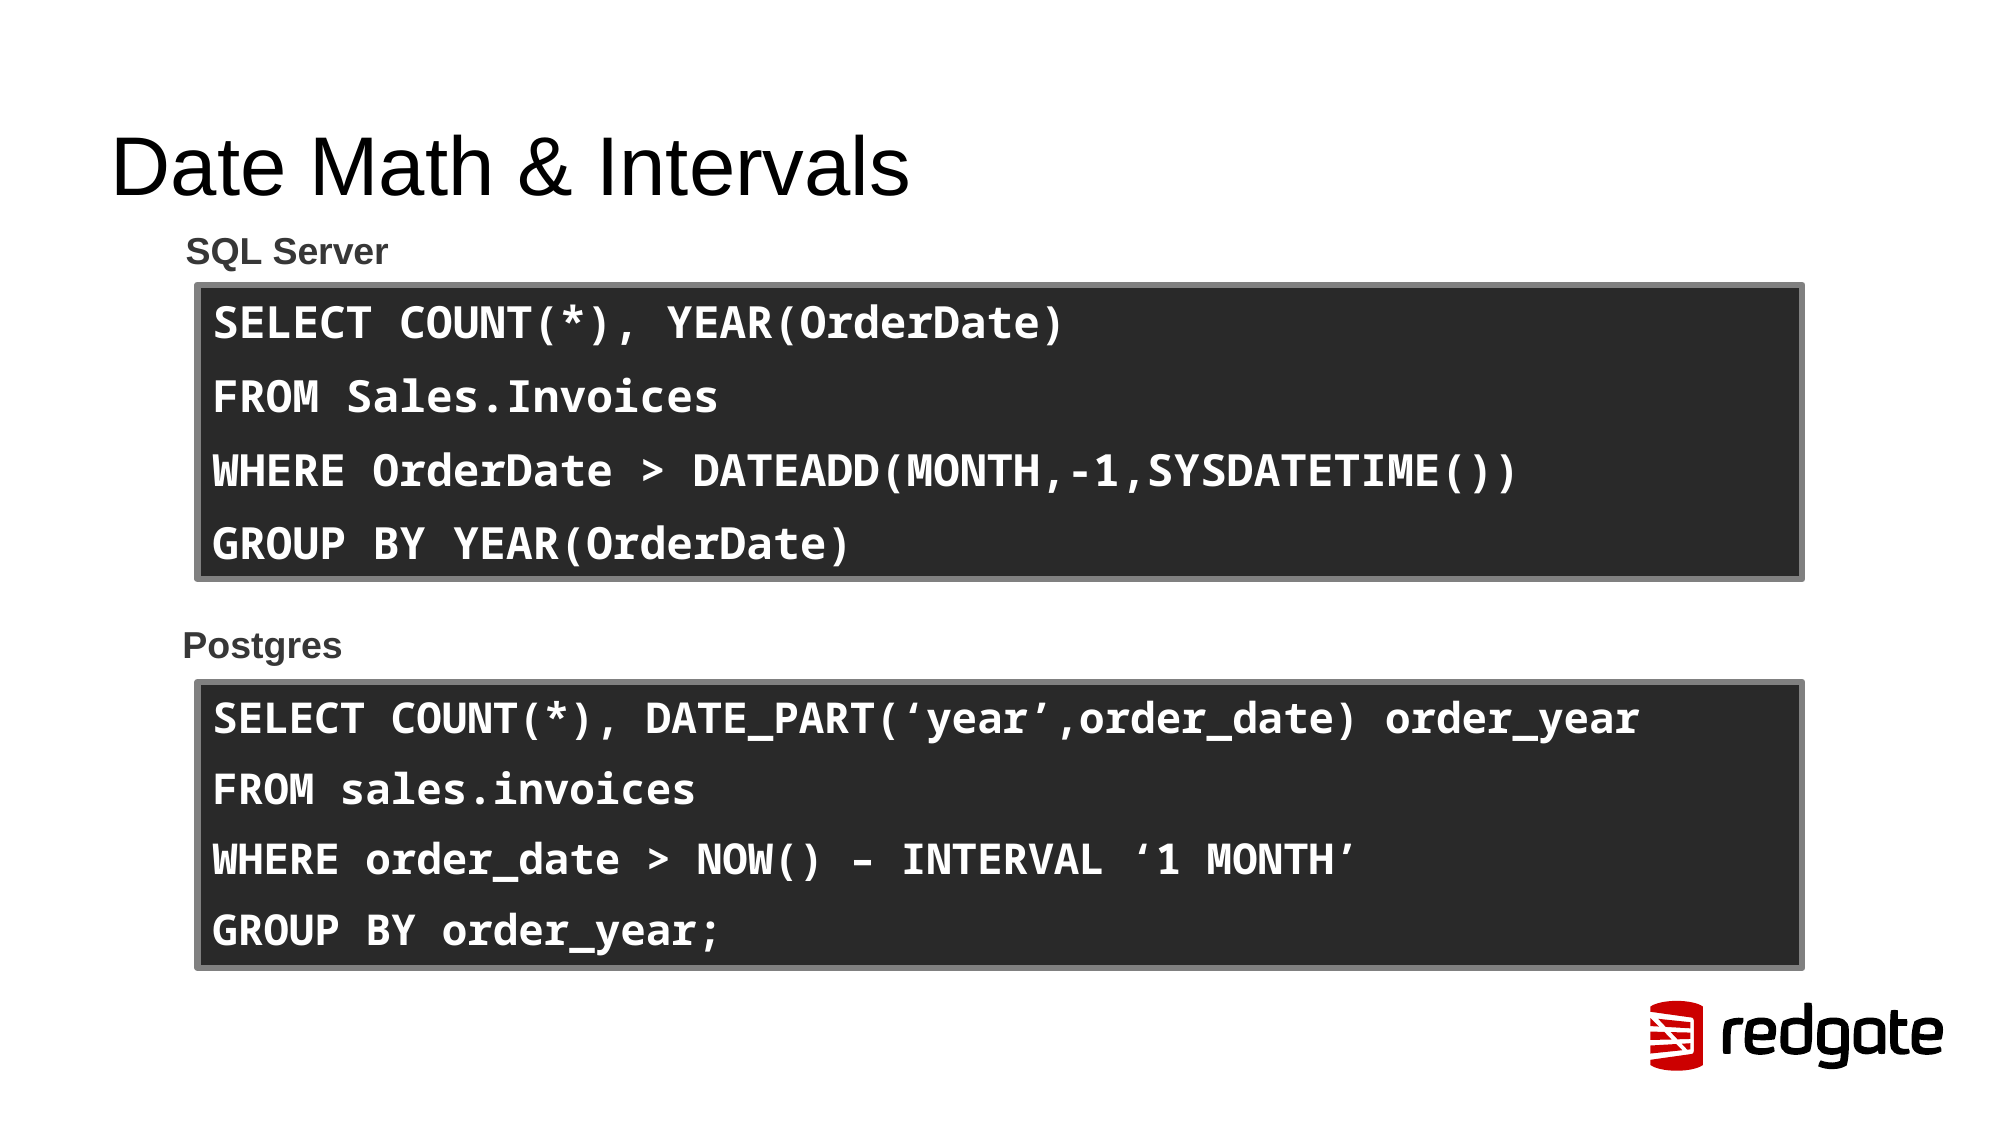

# Date Math & Intervals
SQL Server
SELECT COUNT(*), YEAR(OrderDate)
FROM Sales.Invoices
WHERE OrderDate > DATEADD(MONTH,-1,SYSDATETIME())
GROUP BY YEAR(OrderDate)
Postgres
SELECT COUNT(*), DATE_PART(‘year’,order_date) order_year
FROM sales.invoices
WHERE order_date > NOW() – INTERVAL ‘1 MONTH’
GROUP BY order_year;